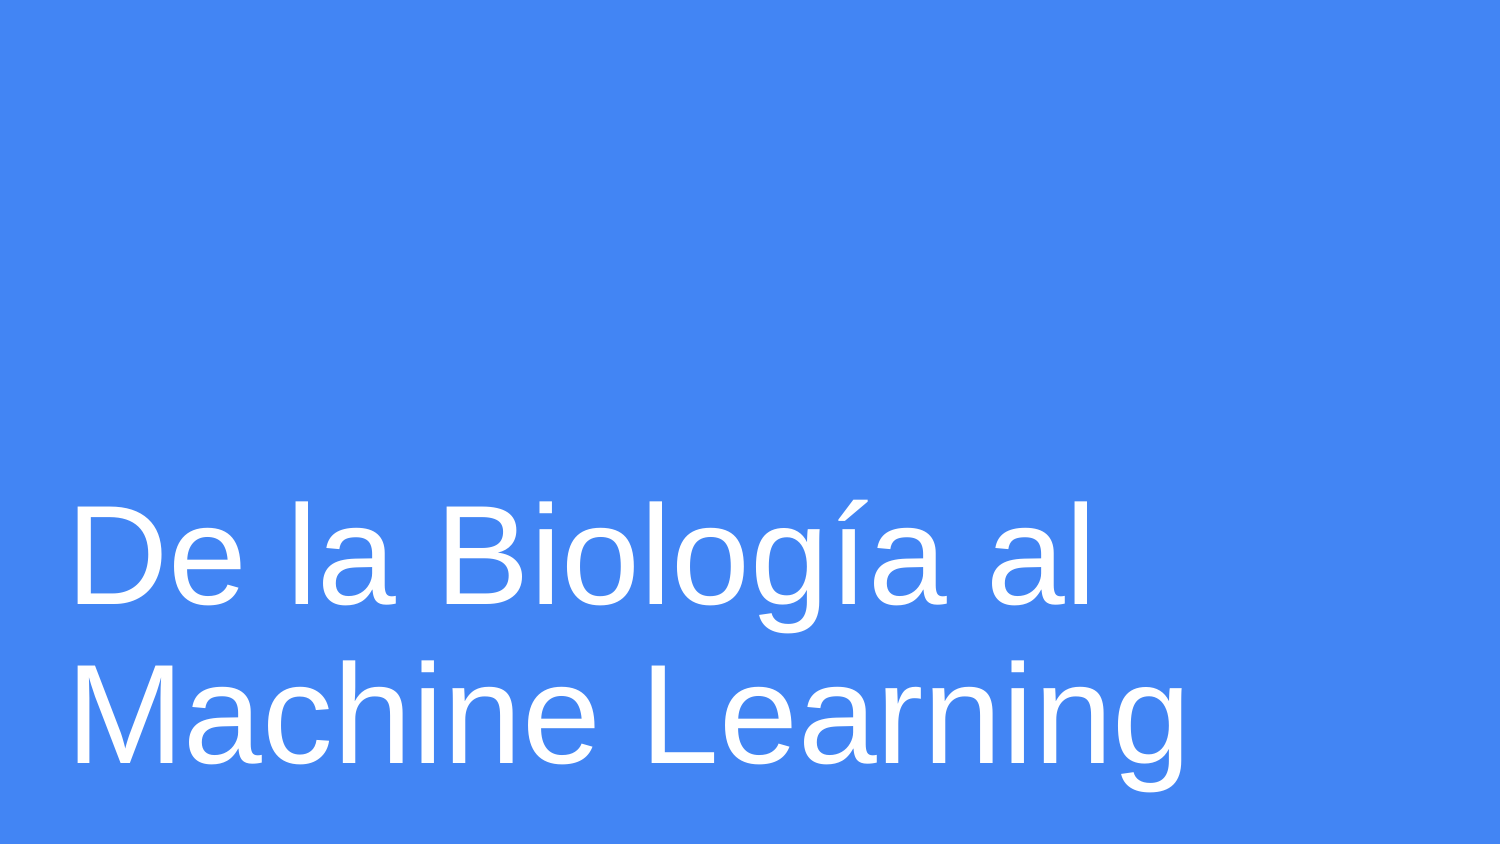

# De la Biología al Machine Learning